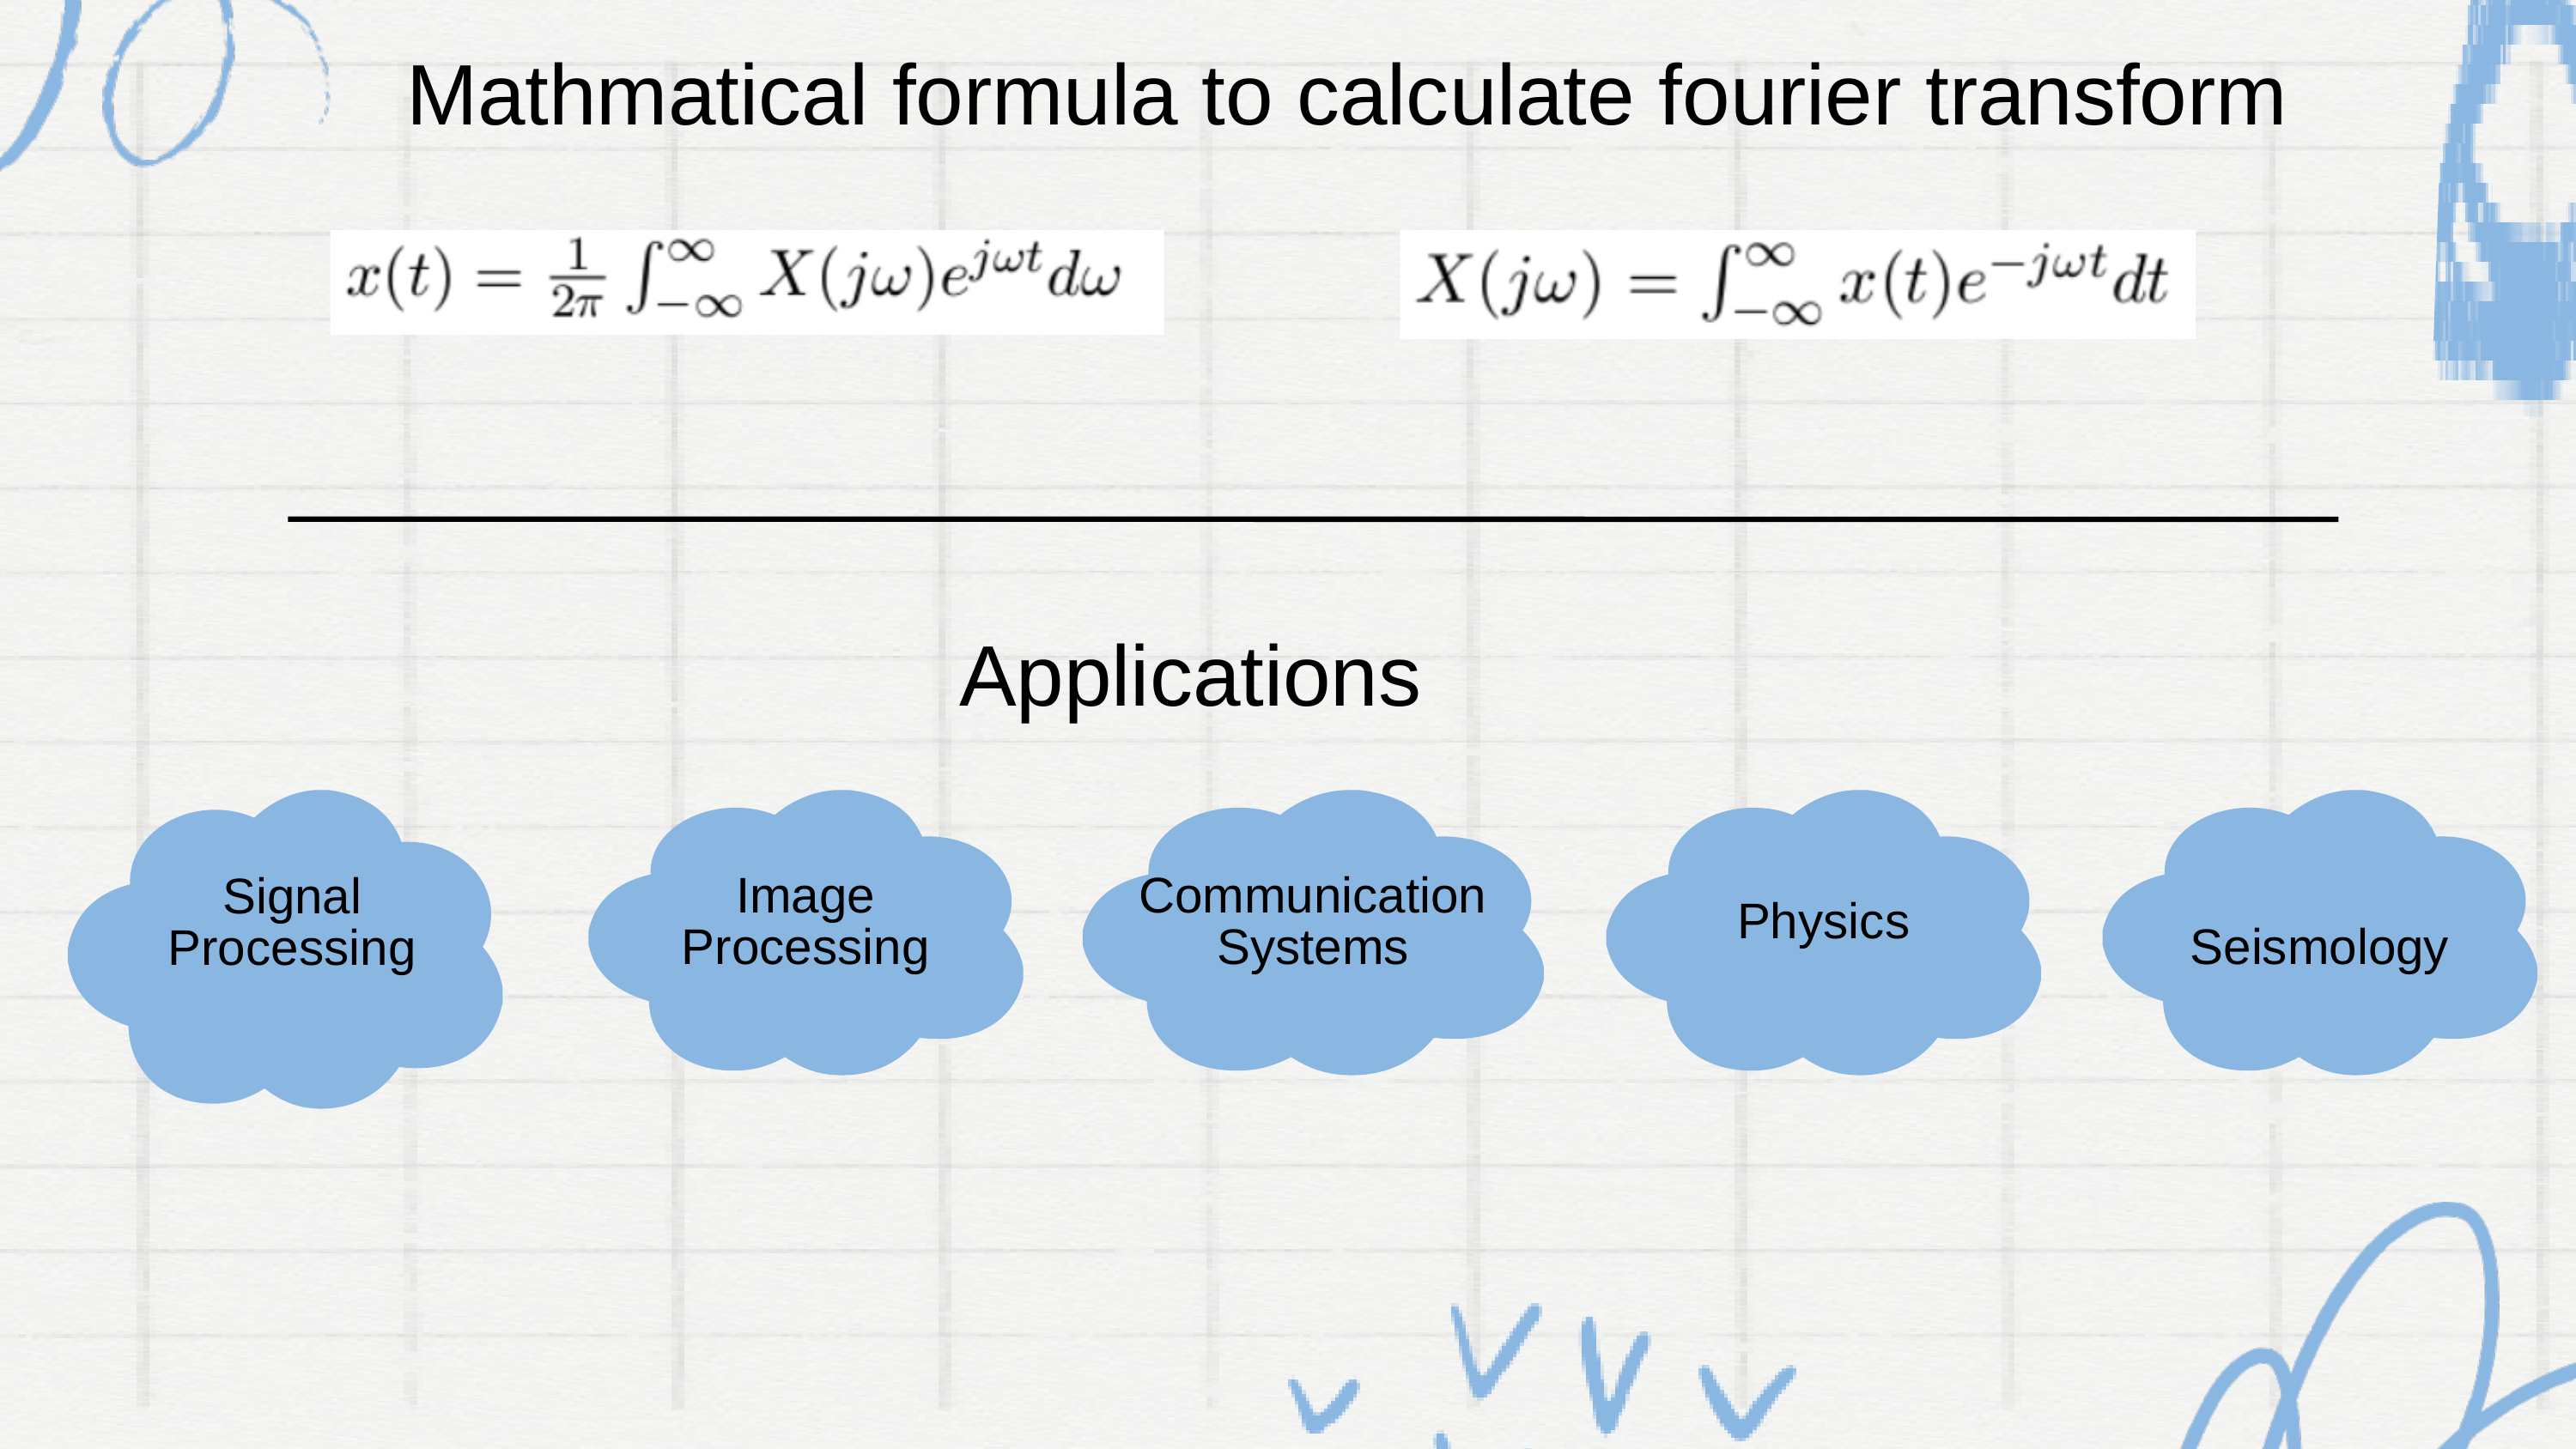

Mathmatical formula to calculate fourier transform

Applications

 Signal
 Processing

Image Processing

Communication Systems

Physics

Seismology